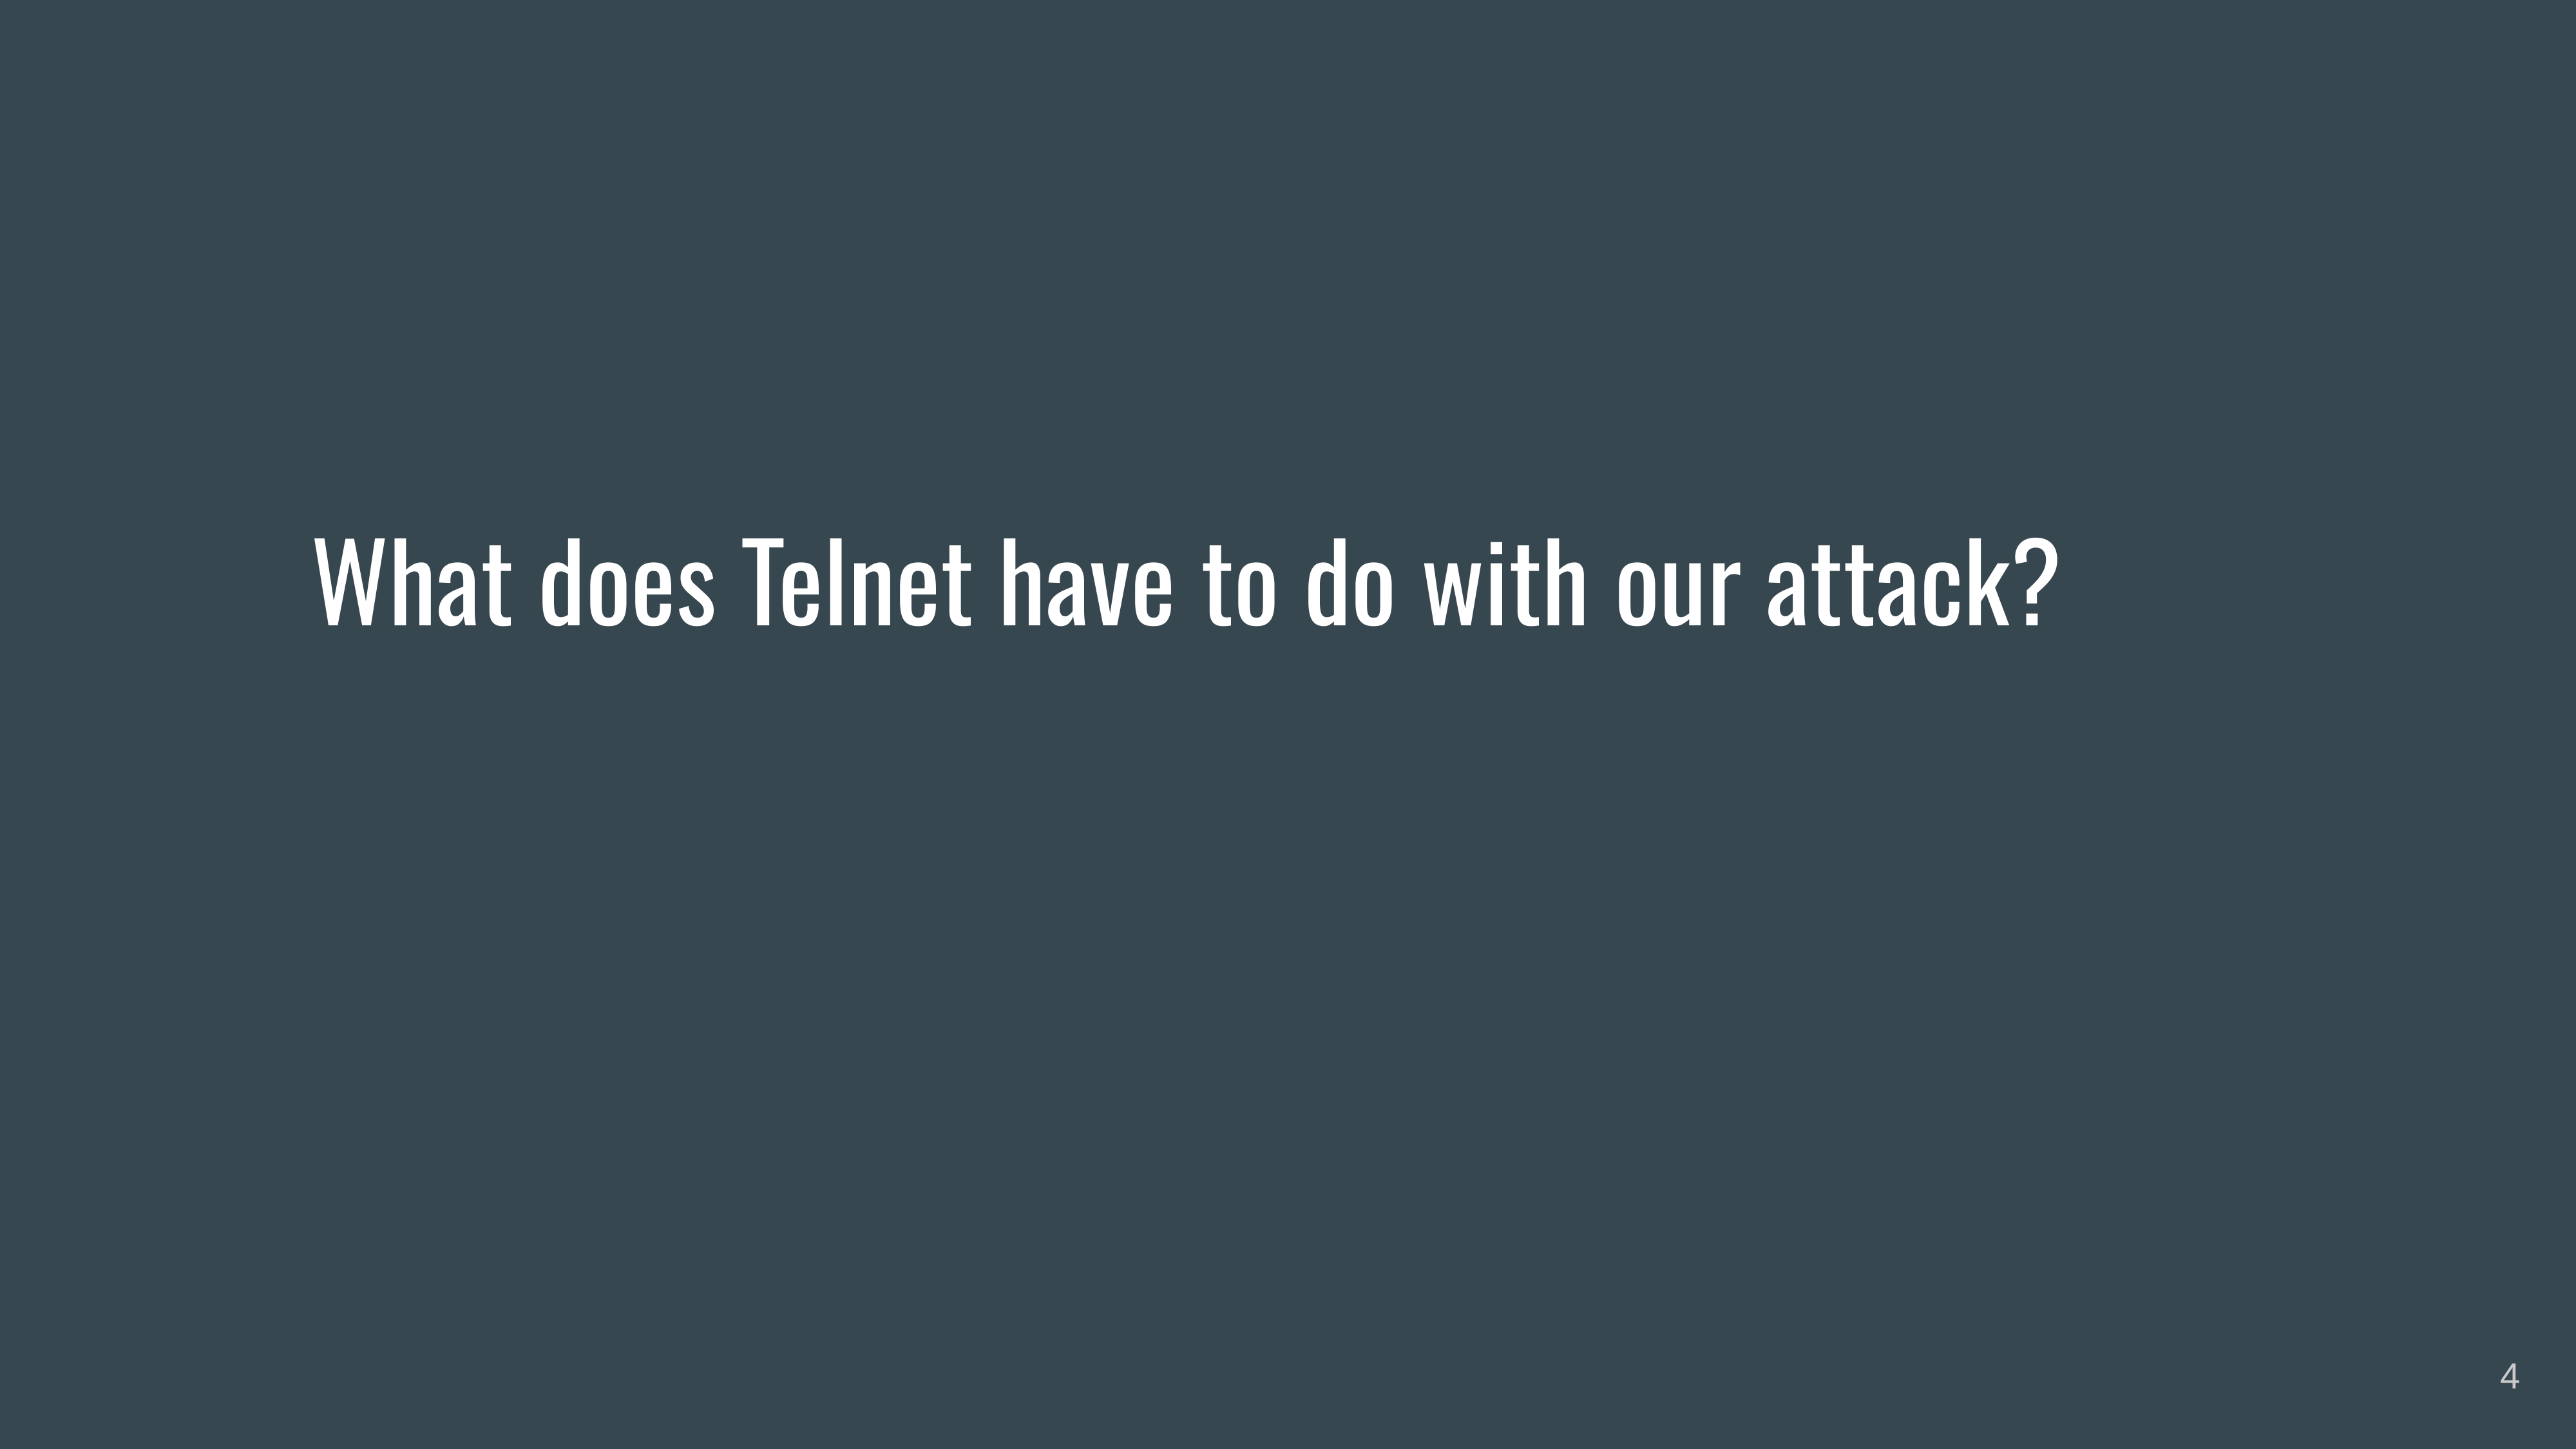

# What does Telnet have to do with our attack?

4